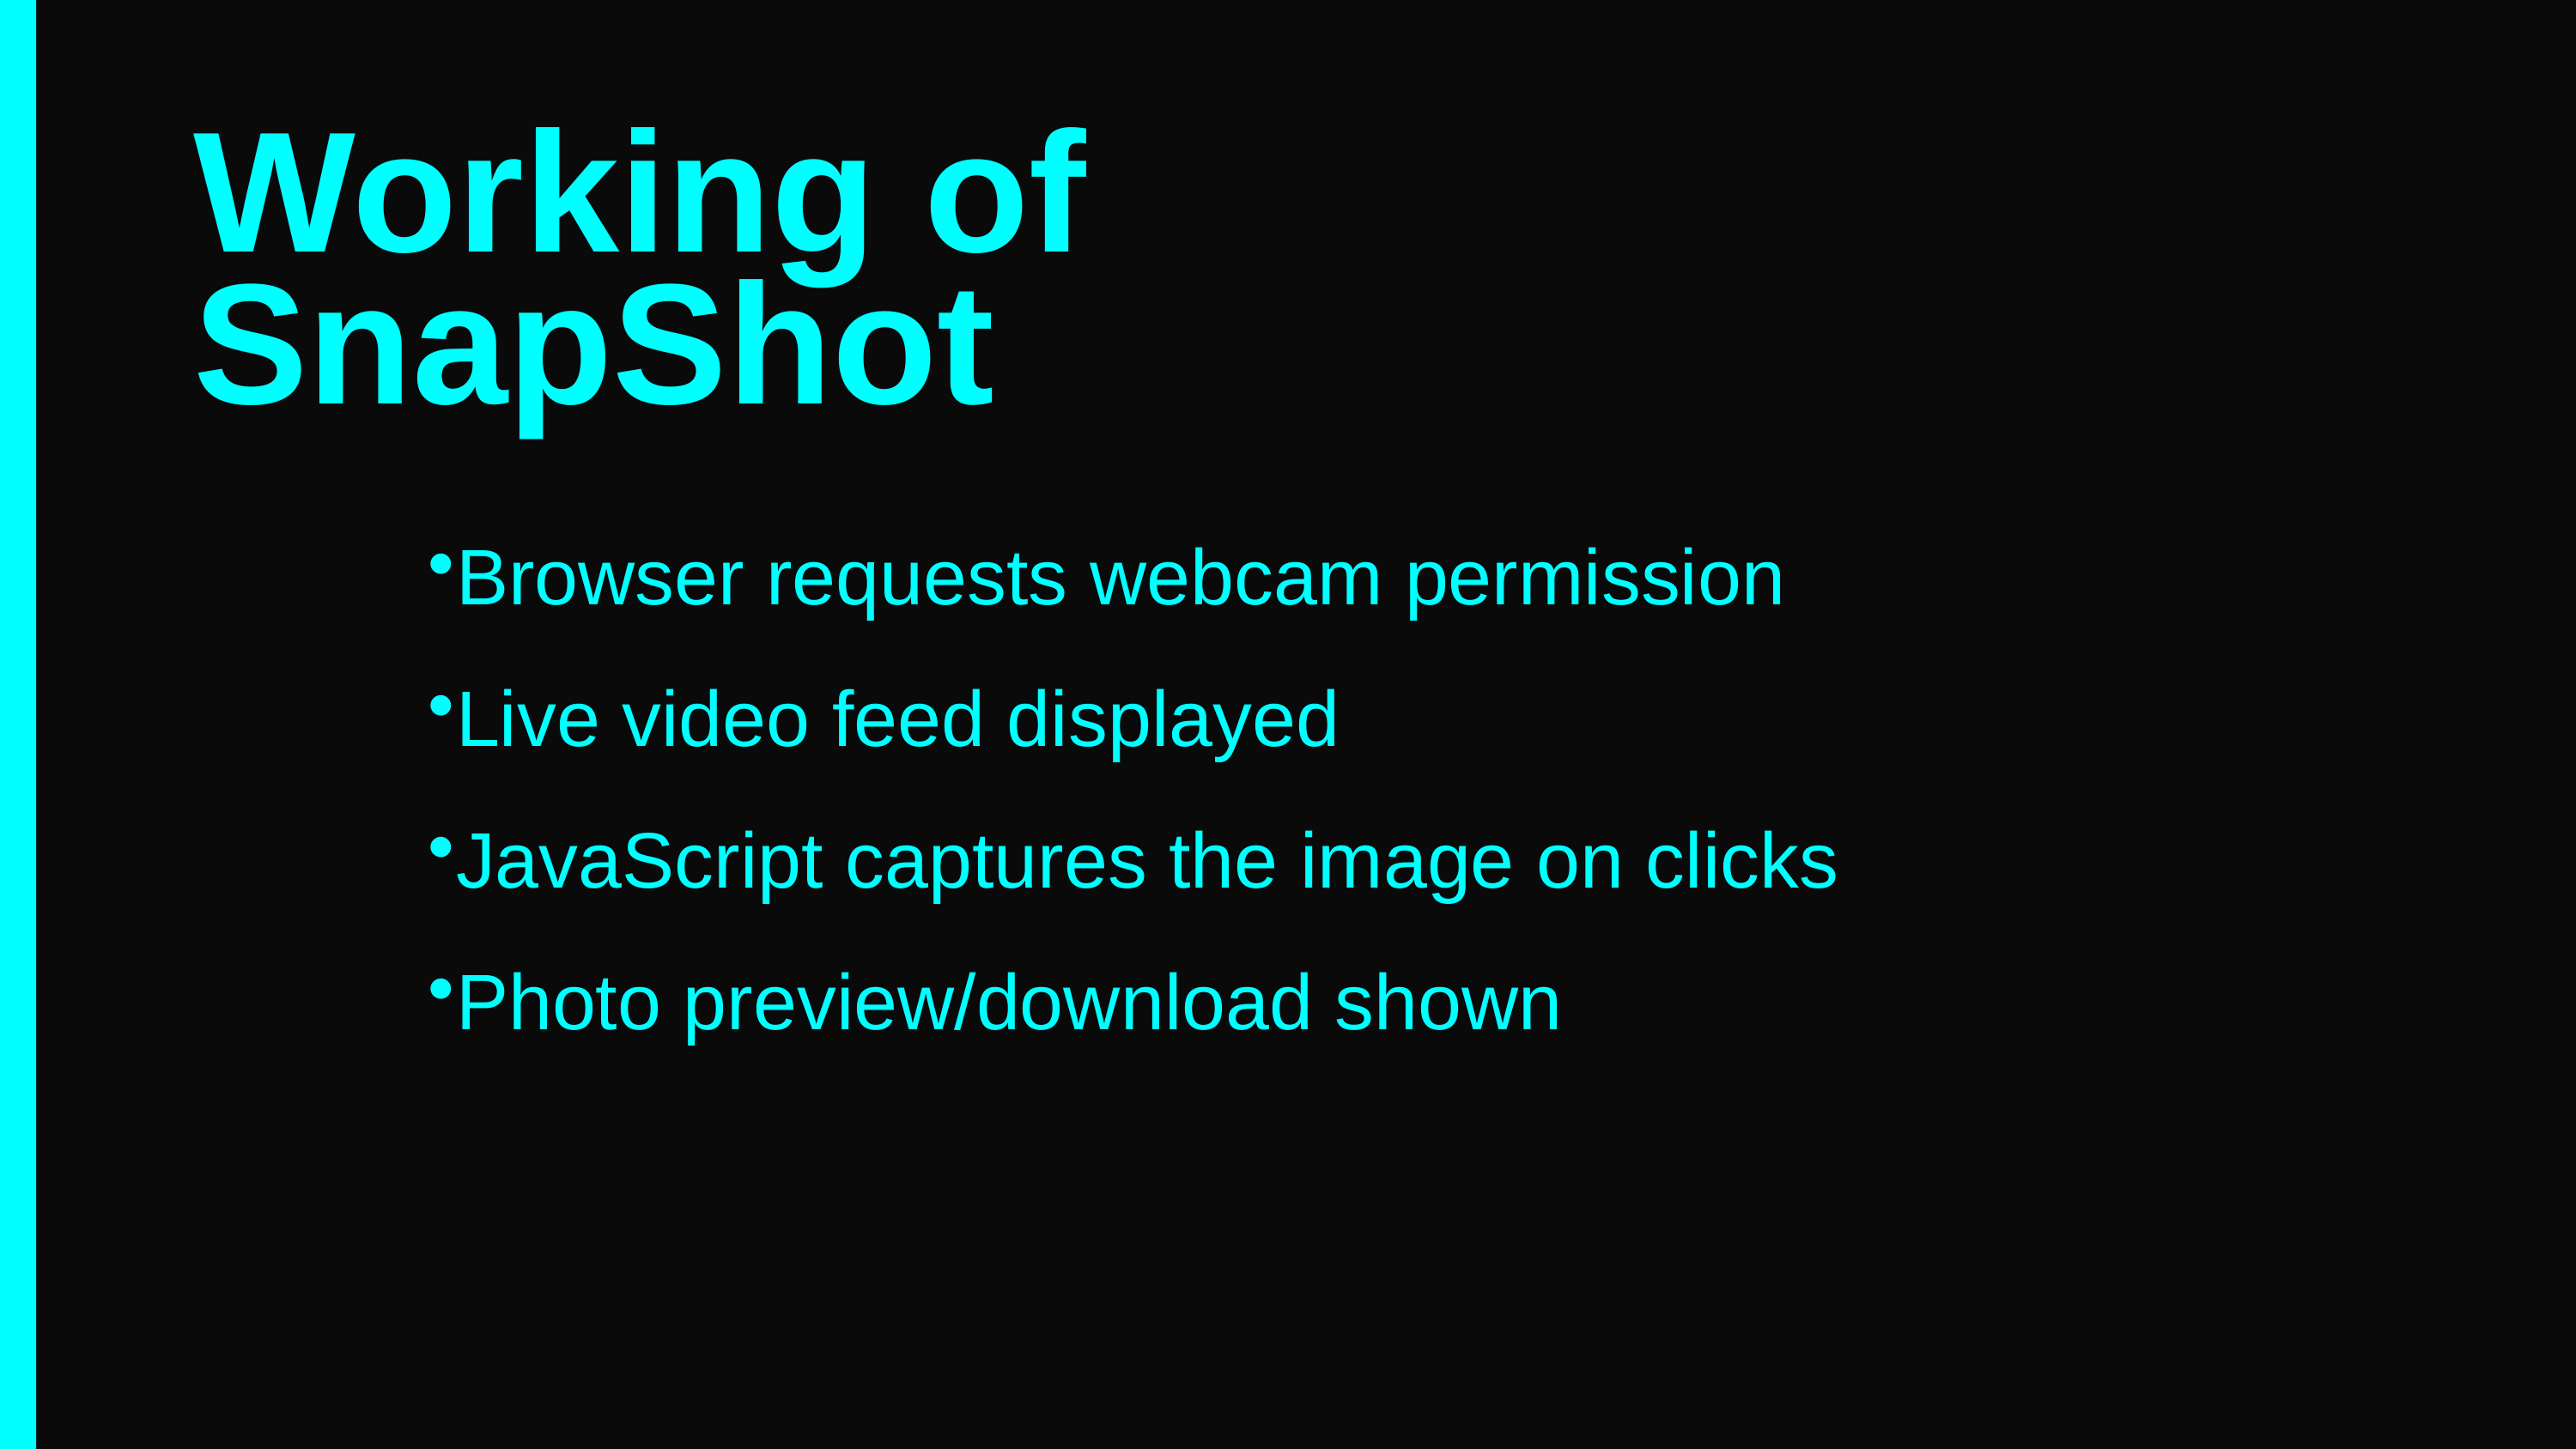

Working of SnapShot
Browser requests webcam permission
Live video feed displayed
JavaScript captures the image on clicks
Photo preview/download shown